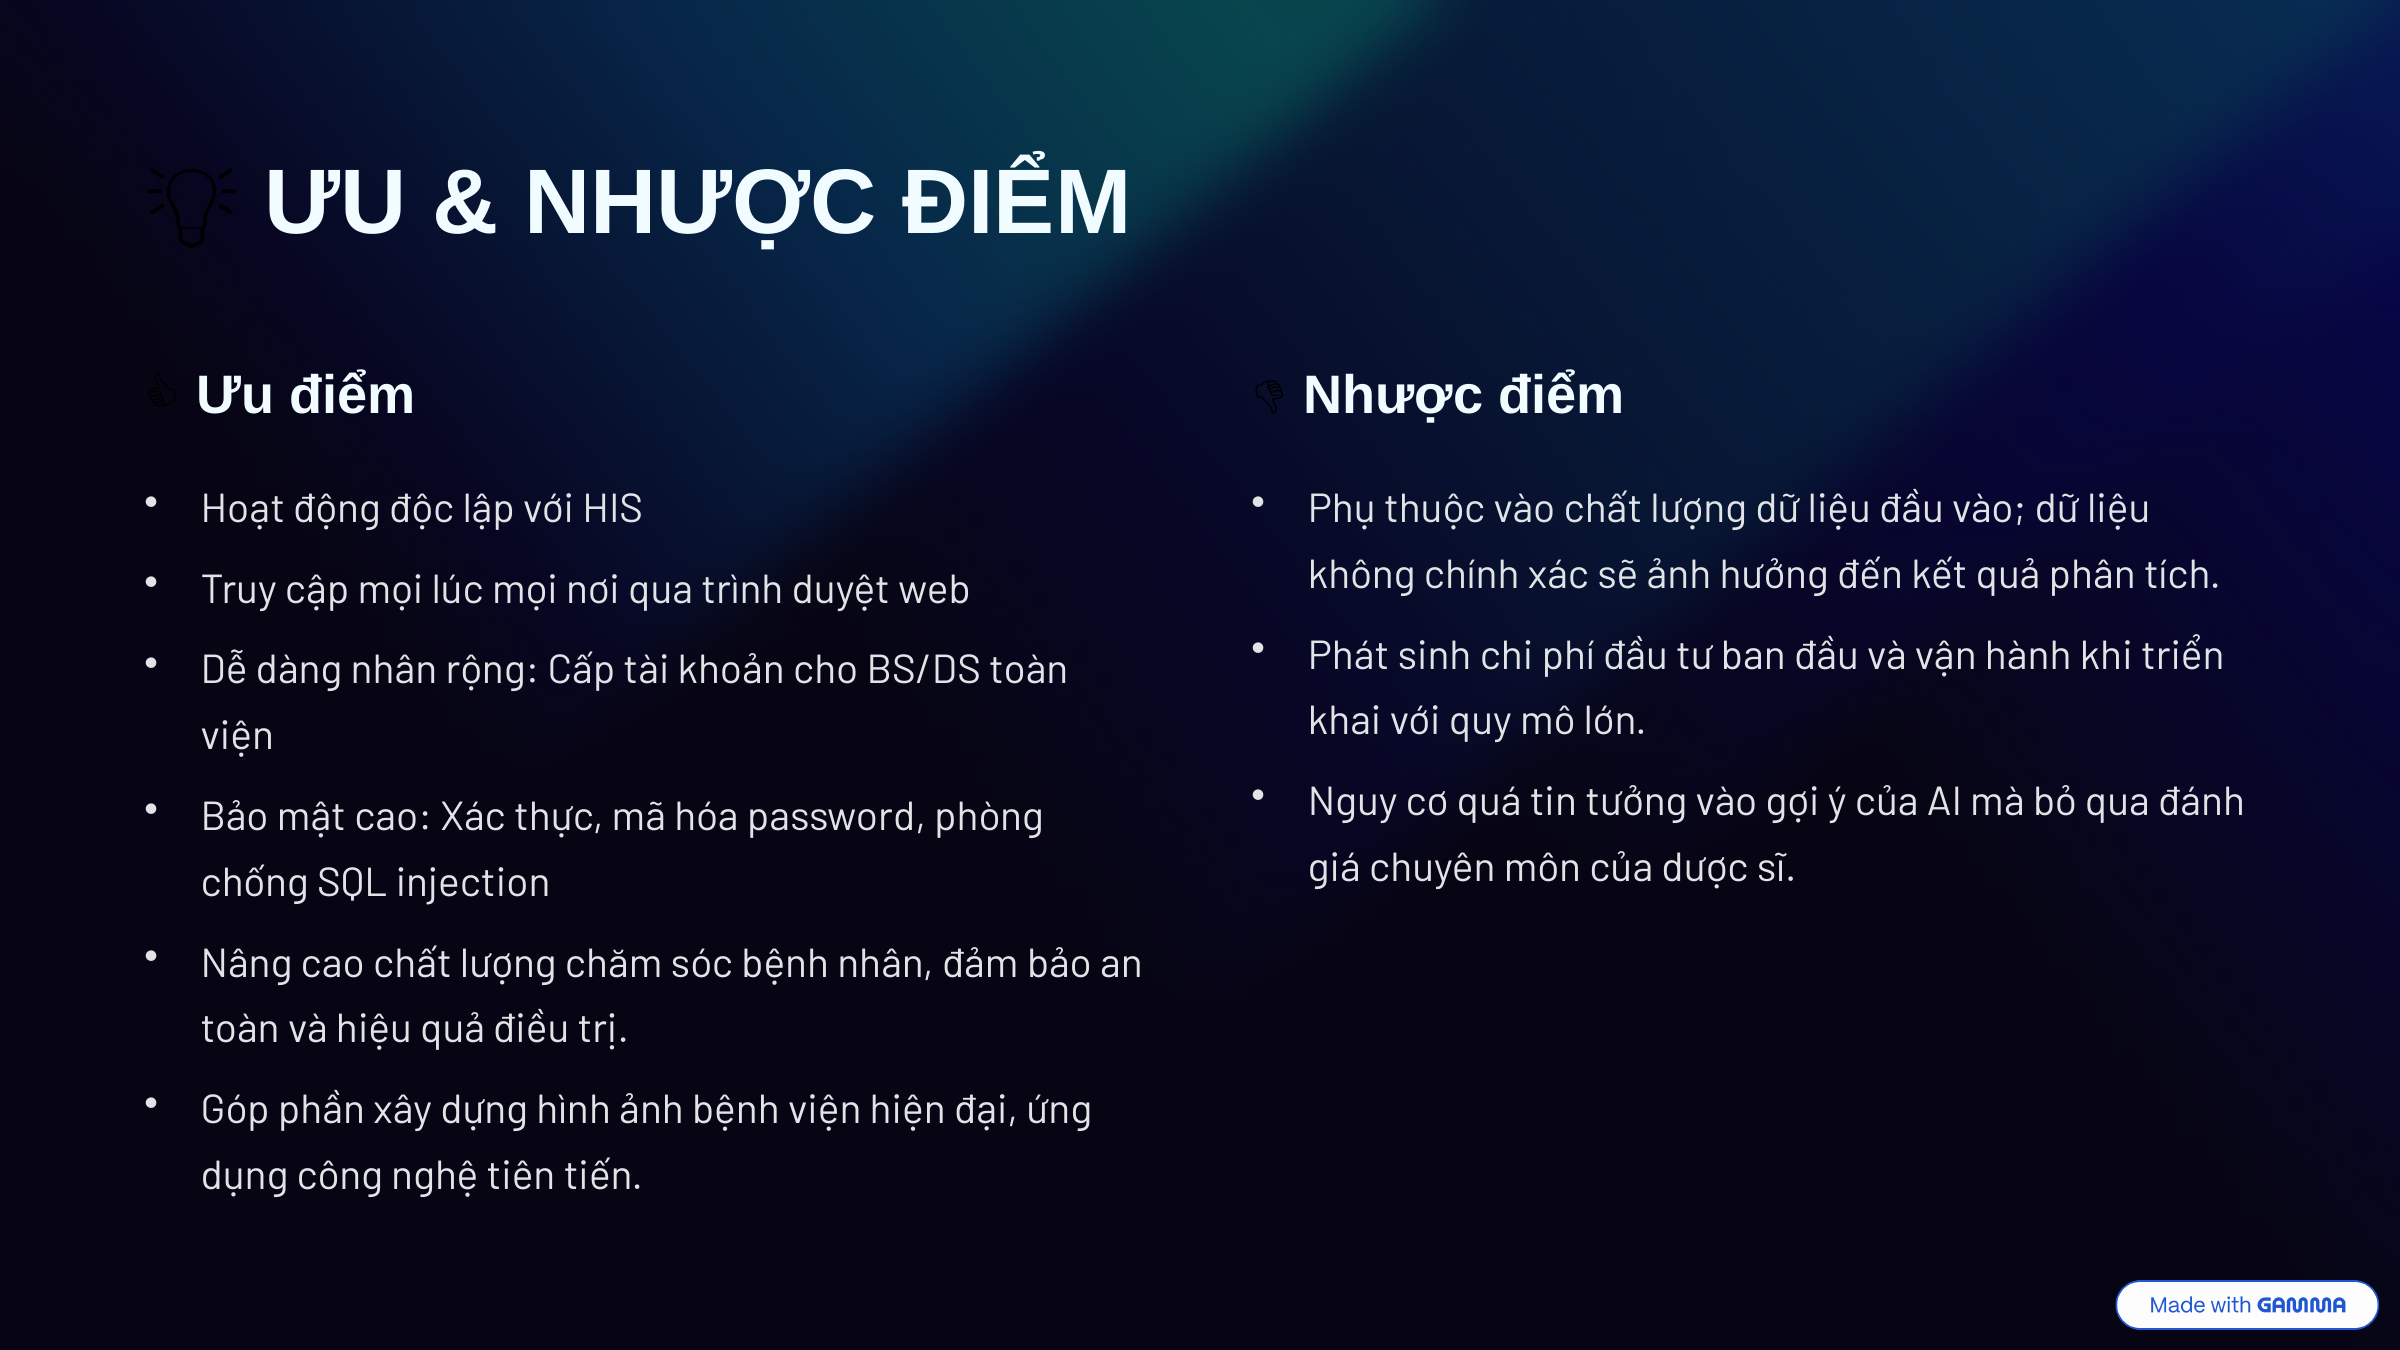

💡 ƯU & NHƯỢC ĐIỂM
👍 Ưu điểm
👎 Nhược điểm
Hoạt động độc lập với HIS
Phụ thuộc vào chất lượng dữ liệu đầu vào; dữ liệu không chính xác sẽ ảnh hưởng đến kết quả phân tích.
Truy cập mọi lúc mọi nơi qua trình duyệt web
Phát sinh chi phí đầu tư ban đầu và vận hành khi triển khai với quy mô lớn.
Dễ dàng nhân rộng: Cấp tài khoản cho BS/DS toàn viện
Nguy cơ quá tin tưởng vào gợi ý của AI mà bỏ qua đánh giá chuyên môn của dược sĩ.
Bảo mật cao: Xác thực, mã hóa password, phòng chống SQL injection
Nâng cao chất lượng chăm sóc bệnh nhân, đảm bảo an toàn và hiệu quả điều trị.
Góp phần xây dựng hình ảnh bệnh viện hiện đại, ứng dụng công nghệ tiên tiến.